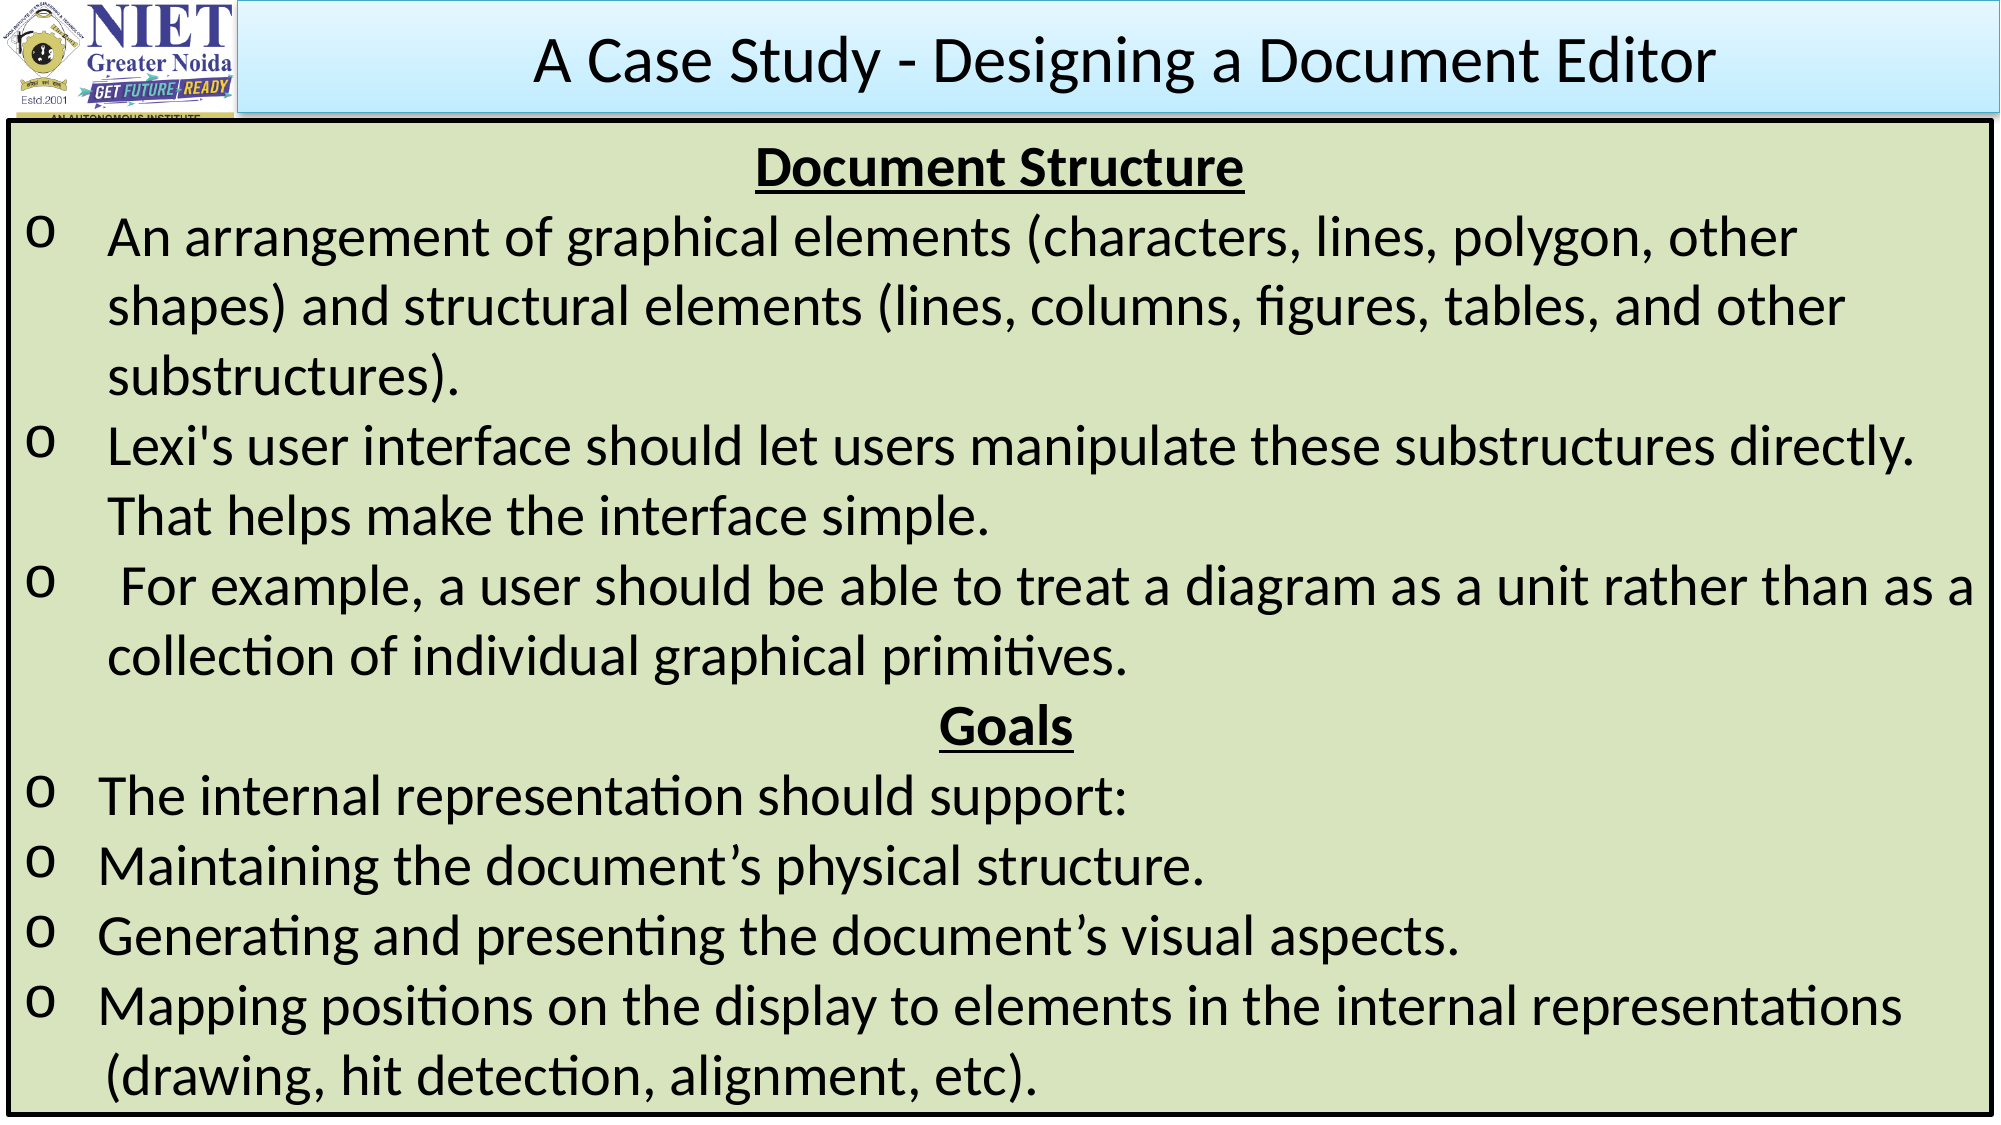

A Case Study - Designing a Document Editor
Document Structure
An arrangement of graphical elements (characters, lines, polygon, other shapes) and structural elements (lines, columns, figures, tables, and other substructures).
Lexi's user interface should let users manipulate these substructures directly. That helps make the interface simple.
 For example, a user should be able to treat a diagram as a unit rather than as a collection of individual graphical primitives.
 Goals
The internal representation should support:
   Maintaining the document’s physical structure.
   Generating and presenting the document’s visual aspects.
   Mapping positions on the display to elements in the internal representations
    (drawing, hit detection, alignment, etc).

Ibrar Ahmed       Web Technology           Unit I
9/11/2023
36